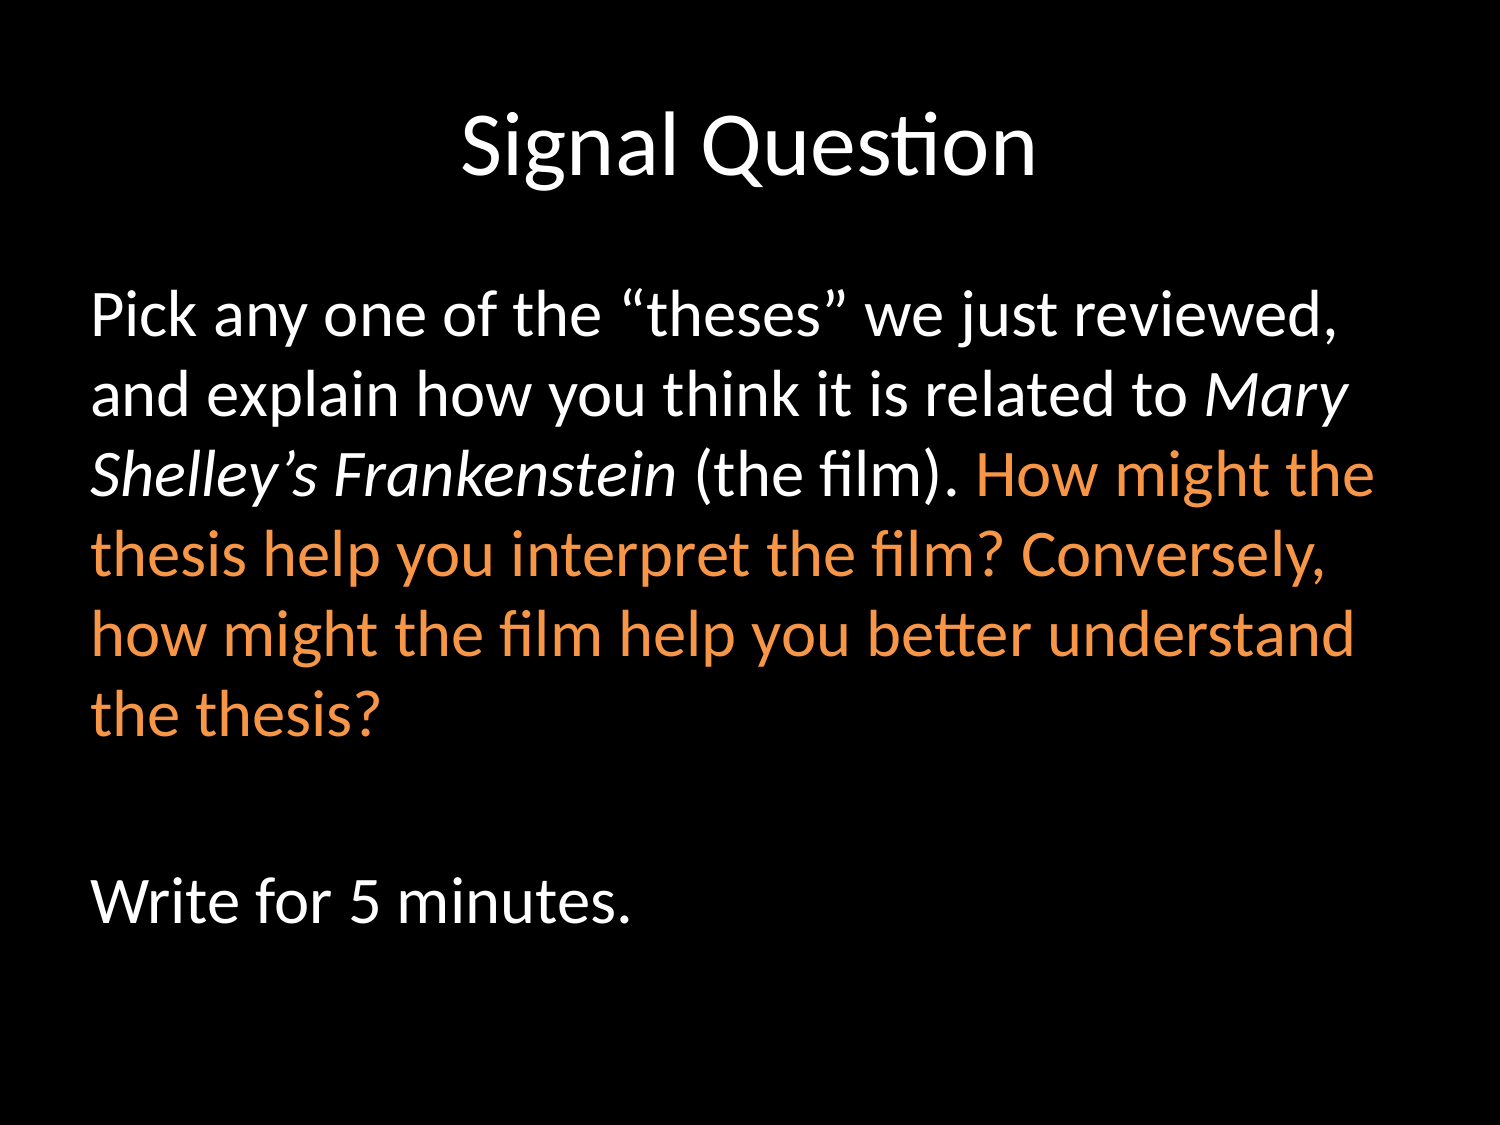

# Signal Question
Pick any one of the “theses” we just reviewed, and explain how you think it is related to Mary Shelley’s Frankenstein (the film). How might the thesis help you interpret the film? Conversely, how might the film help you better understand the thesis?

Write for 5 minutes.